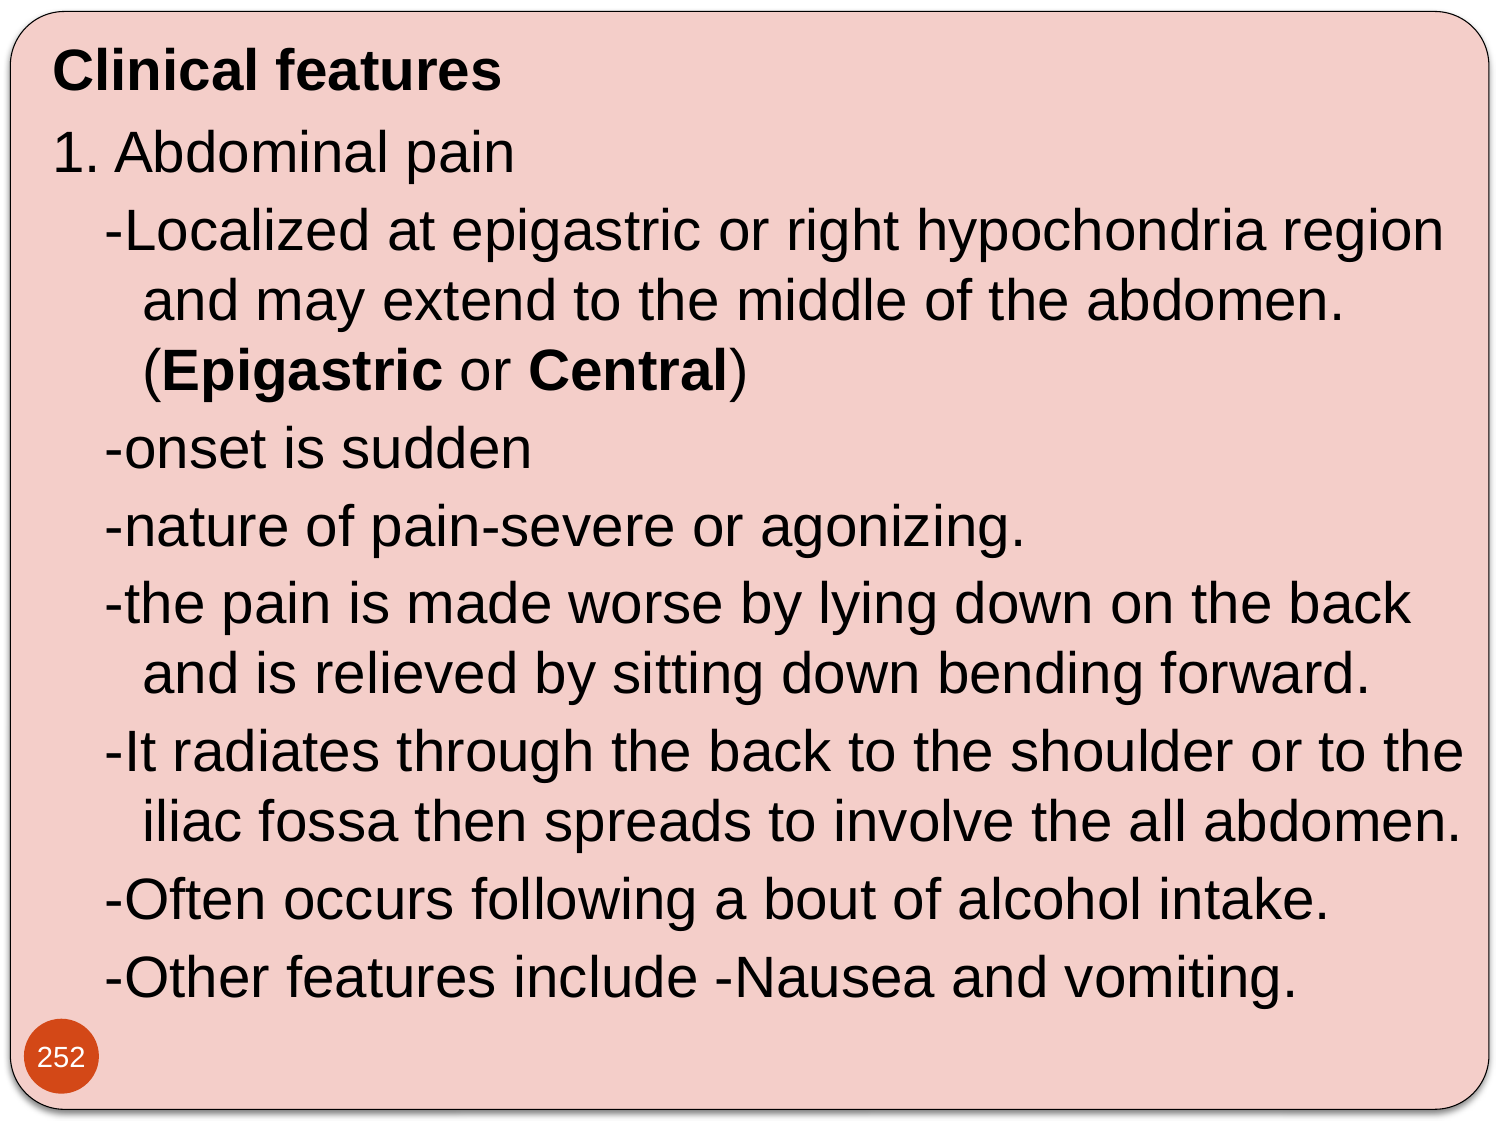

Clinical features
1. Abdominal pain
-Localized at epigastric or right hypochondria region and may extend to the middle of the abdomen. (Epigastric or Central)
-onset is sudden
-nature of pain-severe or agonizing.
-the pain is made worse by lying down on the back and is relieved by sitting down bending forward.
-It radiates through the back to the shoulder or to the iliac fossa then spreads to involve the all abdomen.
-Often occurs following a bout of alcohol intake.
-Other features include -Nausea and vomiting.
252